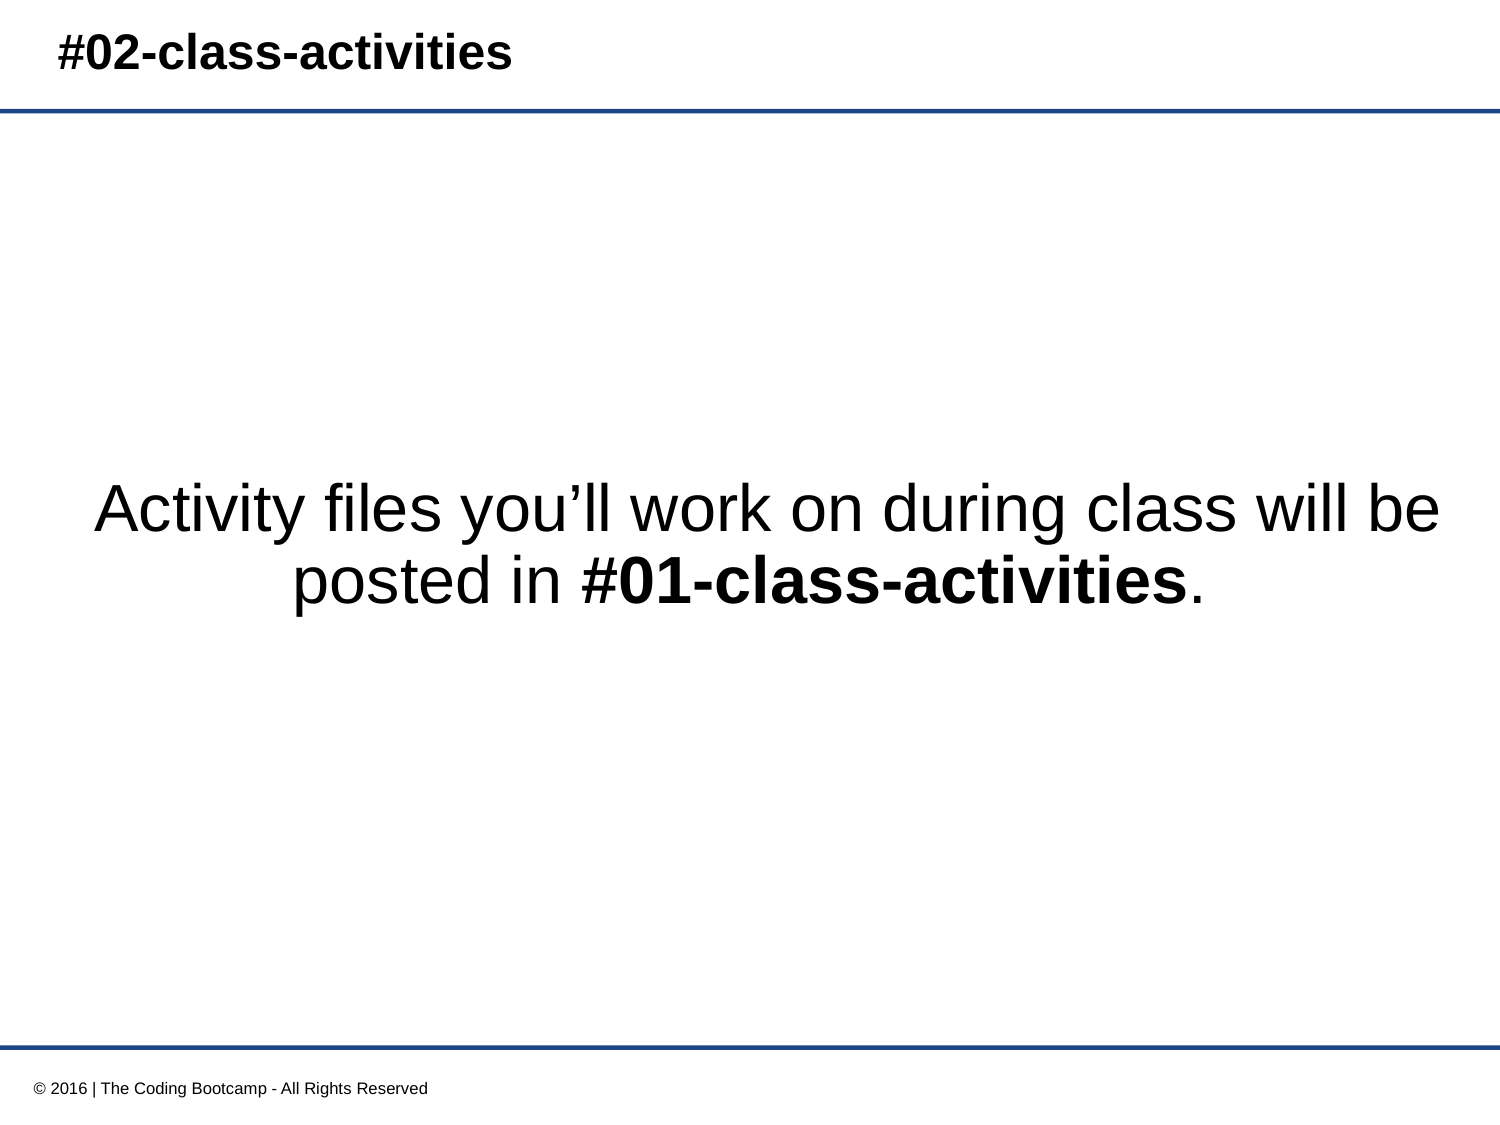

# #02-class-activities

Activity files you’ll work on during class will be posted in #01-class-activities.